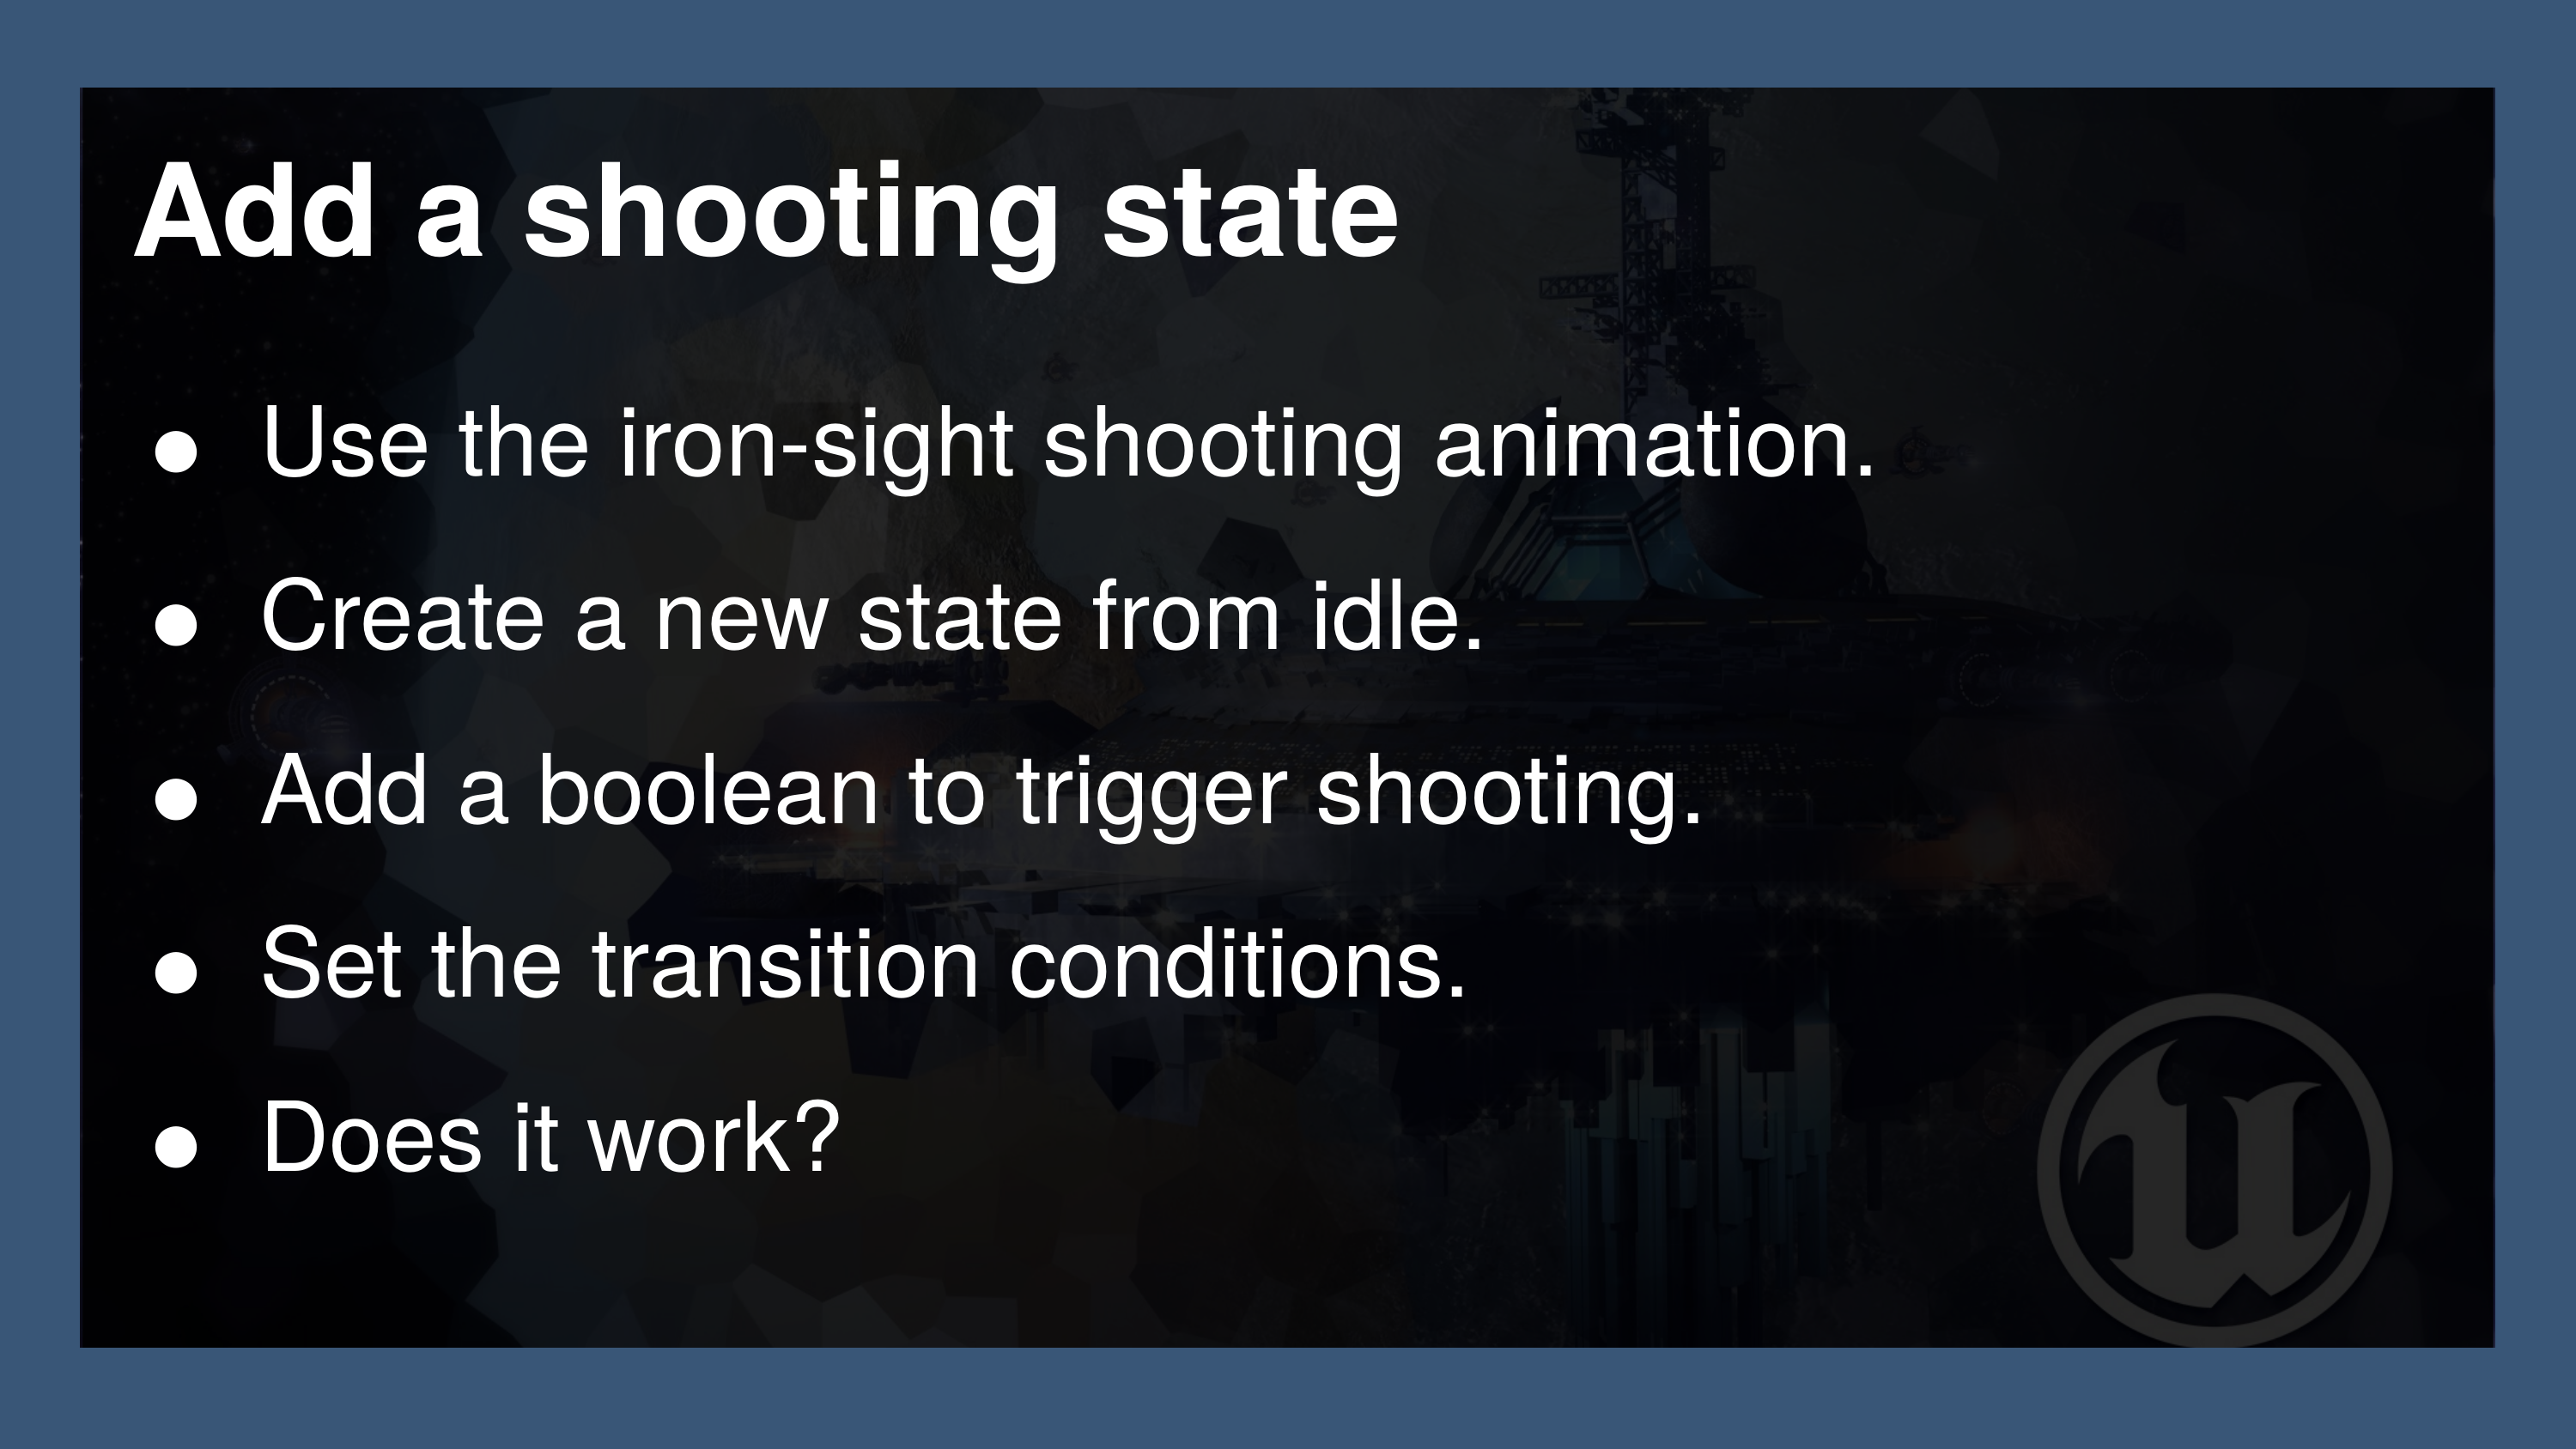

Add a shooting state
Use the iron-sight shooting animation.
Create a new state from idle.
Add a boolean to trigger shooting.
Set the transition conditions.
Does it work?